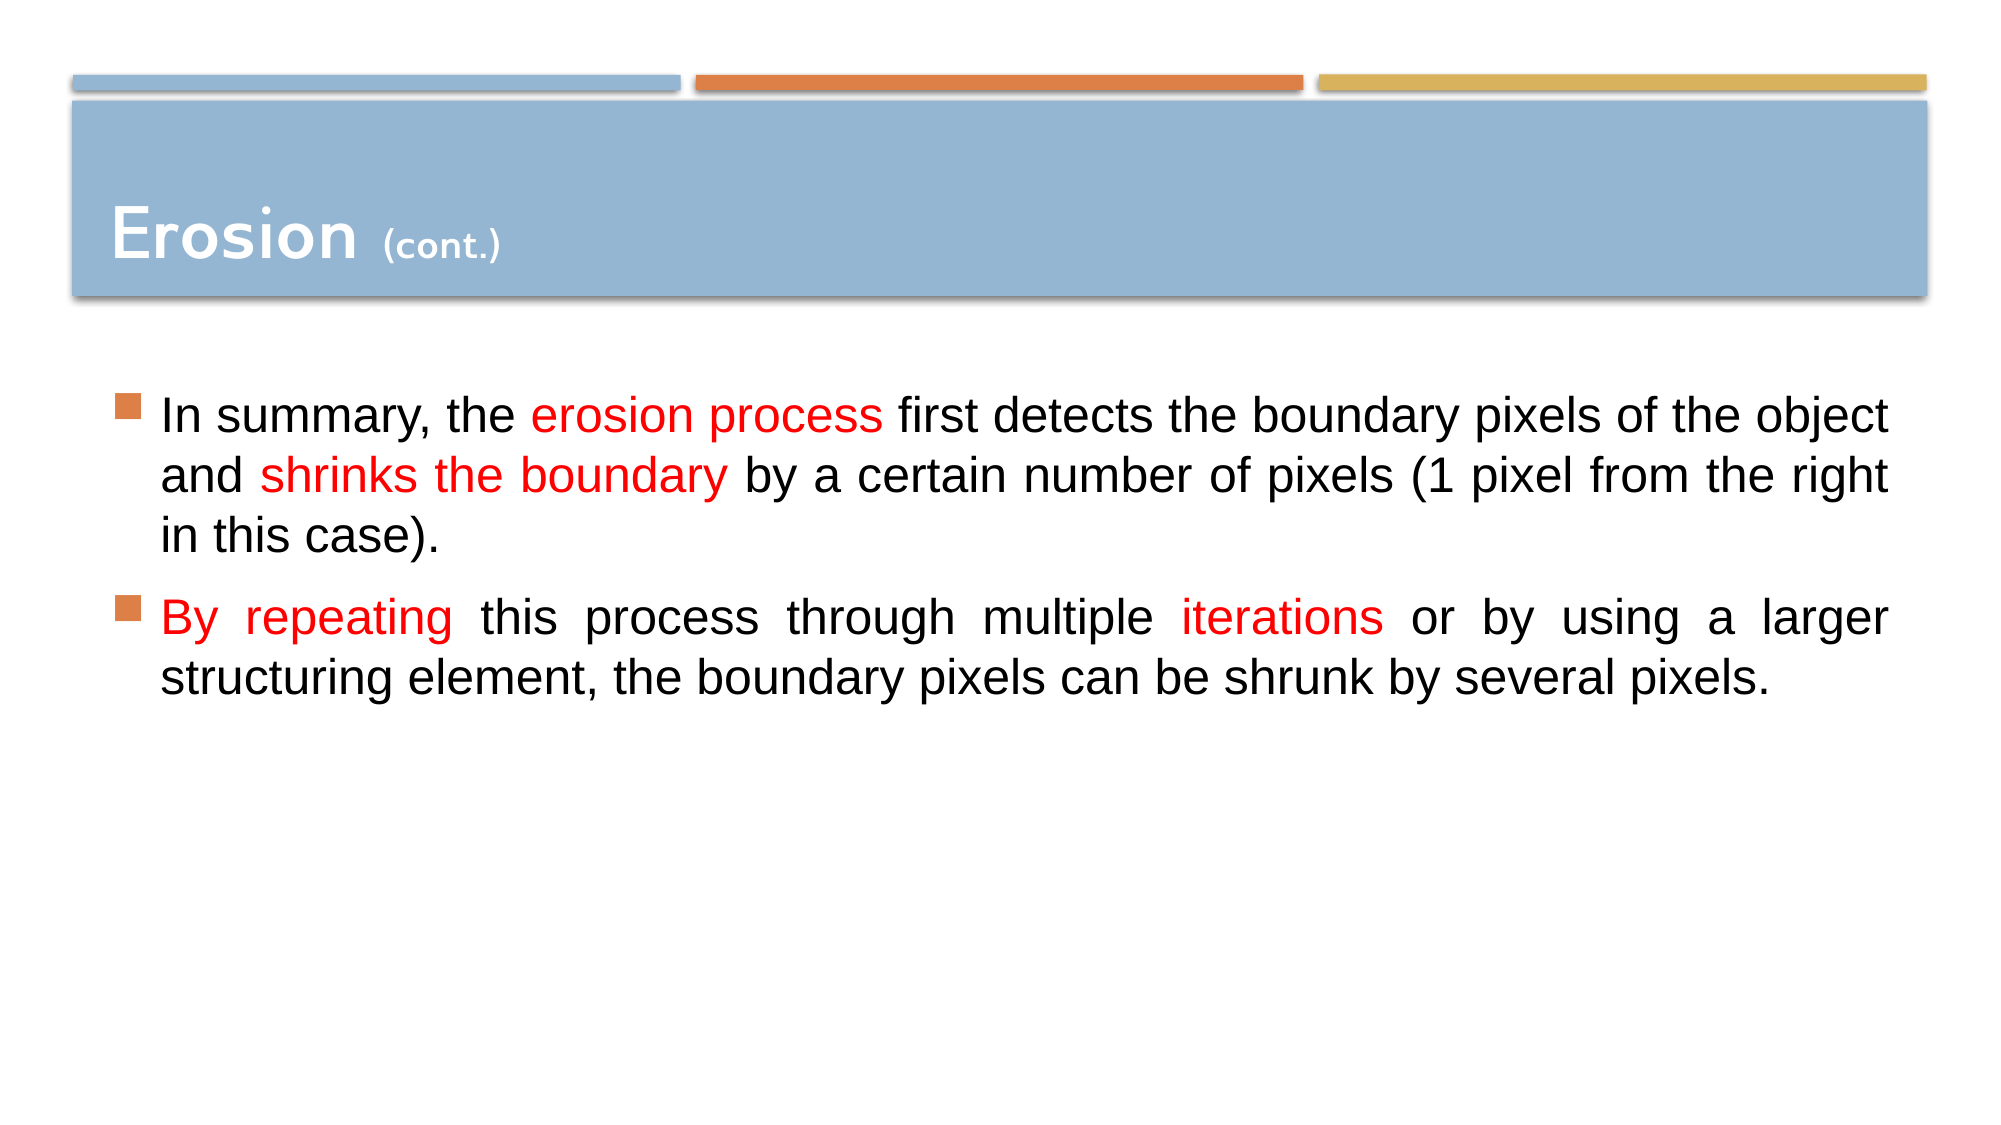

# Erosion (cont.)
In summary, the erosion process first detects the boundary pixels of the object and shrinks the boundary by a certain number of pixels (1 pixel from the right in this case).
By repeating this process through multiple iterations or by using a larger structuring element, the boundary pixels can be shrunk by several pixels.